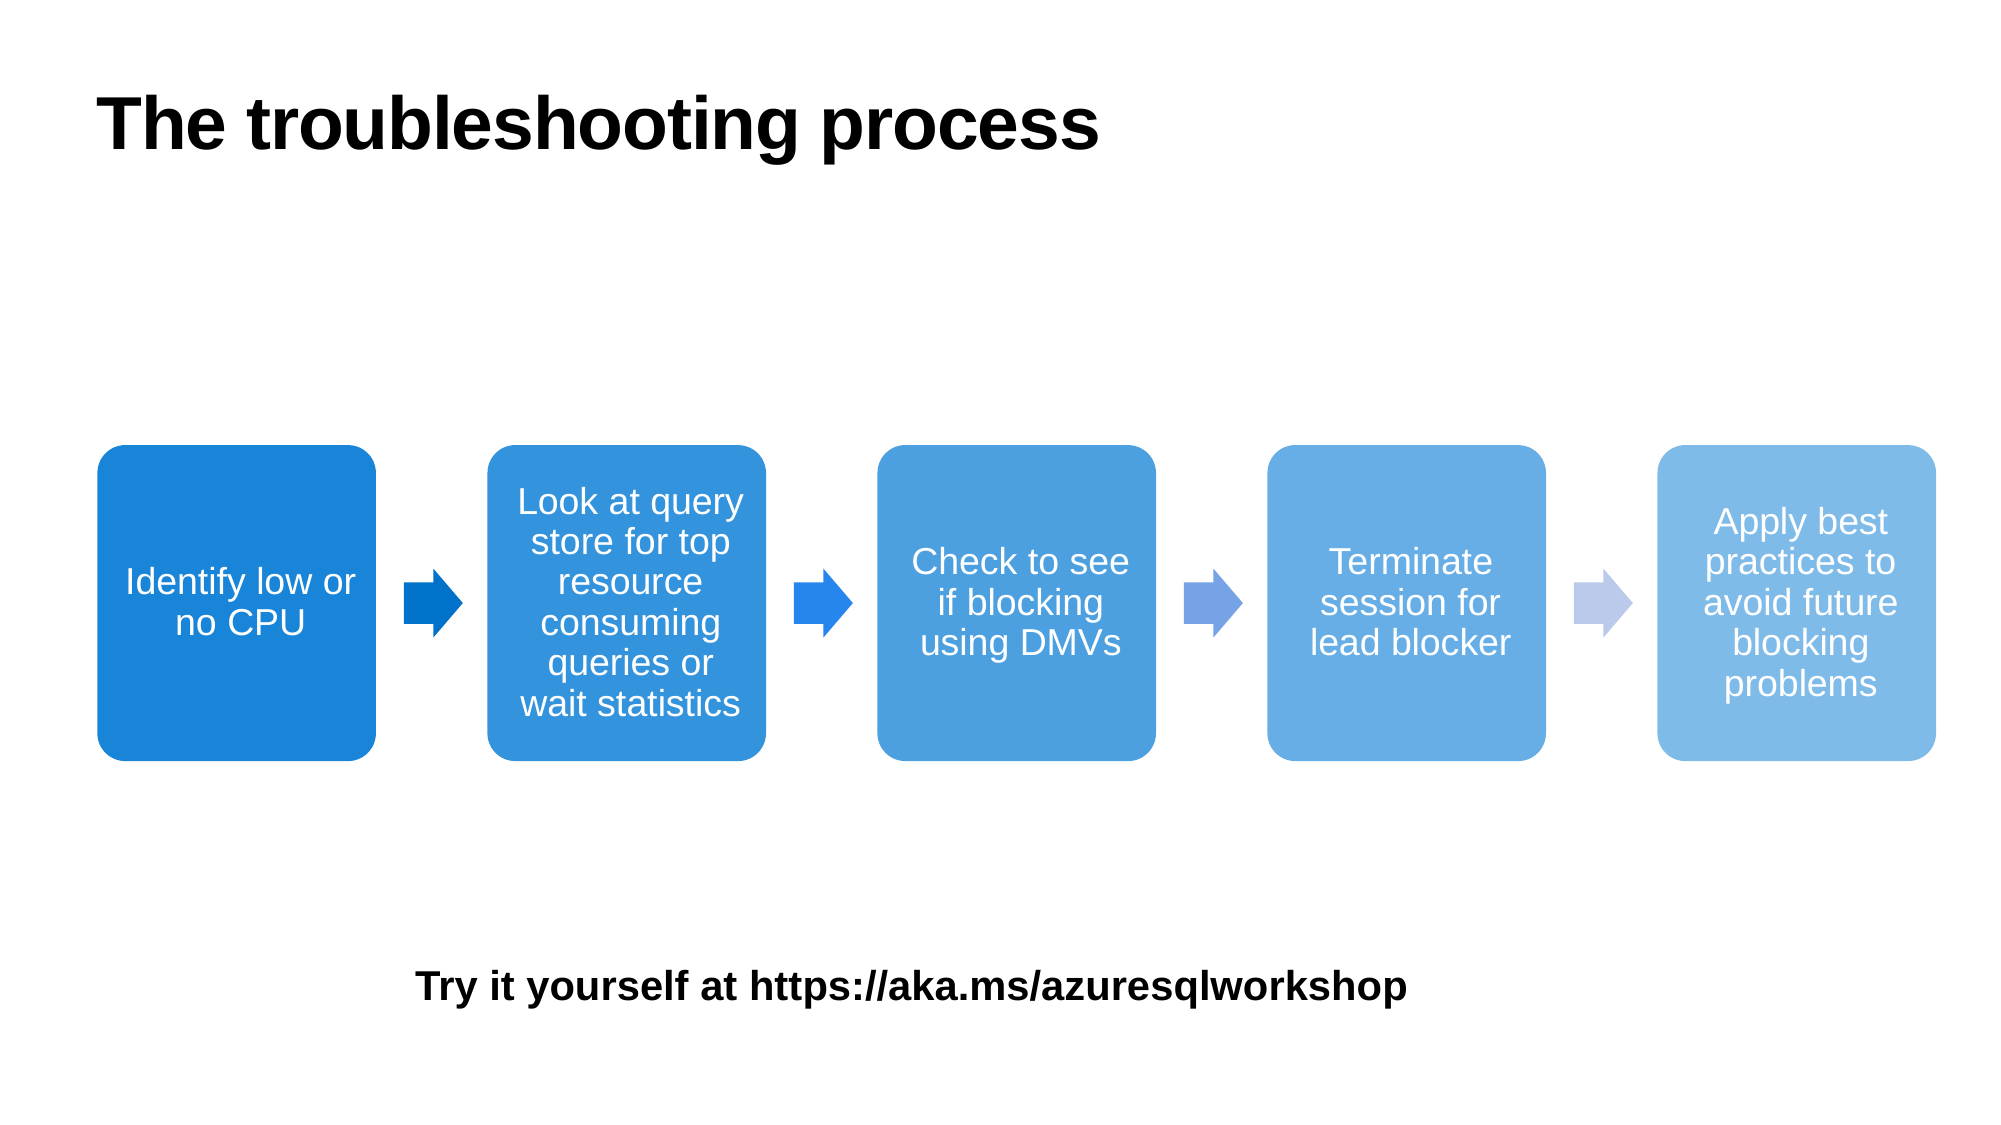

# The troubleshooting process
Identify low or no CPU

Look at query store for top resource consuming queries or wait statistics

Check to see if blocking using DMVs

Terminate session for lead blocker

Apply best practices to avoid future blocking problems
Try it yourself at https://aka.ms/azuresqlworkshop